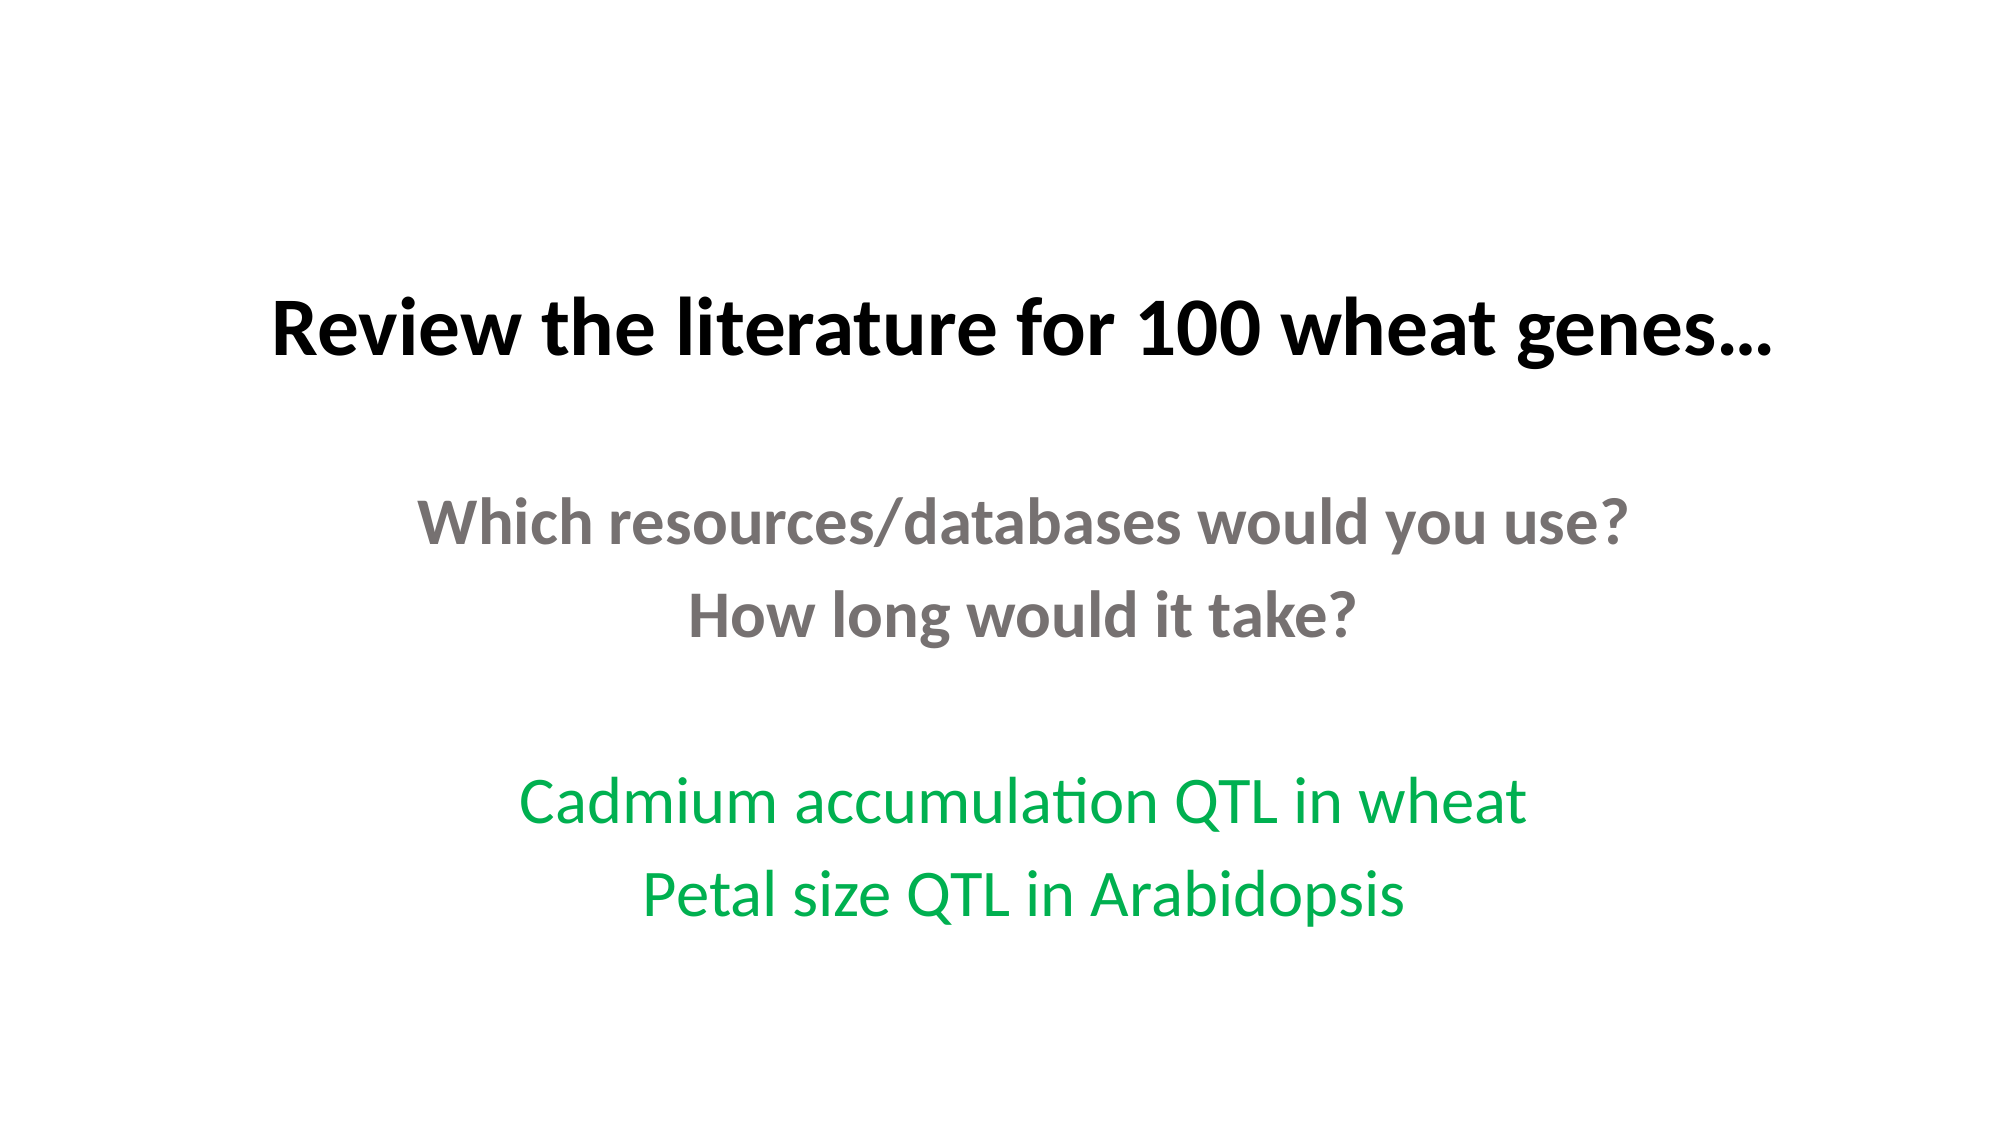

Review the literature for 100 wheat genes…

Which resources/databases would you use?
How long would it take?

Cadmium accumulation QTL in wheat
Petal size QTL in Arabidopsis